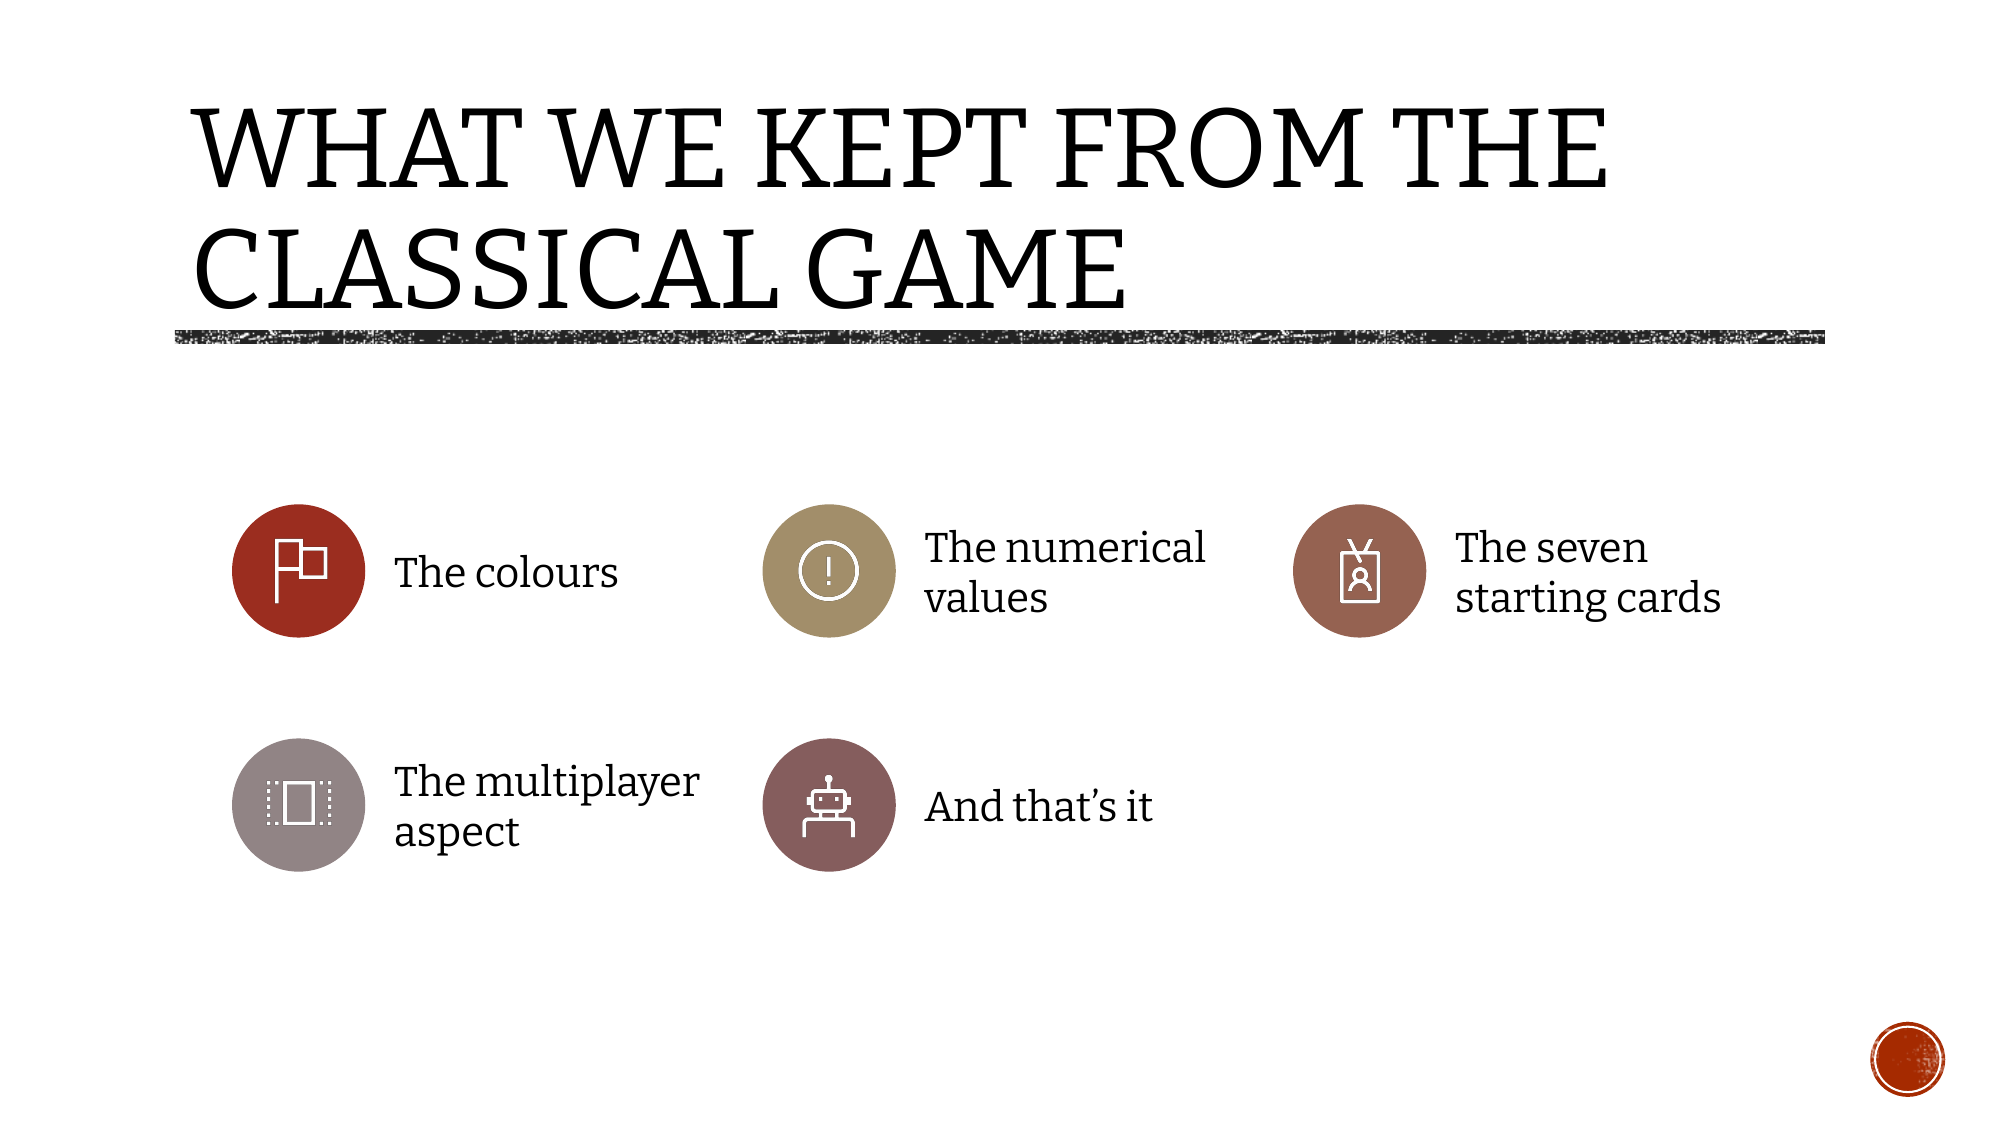

# What we kept from the classical game

The colours
The numerical values
The seven starting cards
The multiplayer aspect
And that’s it